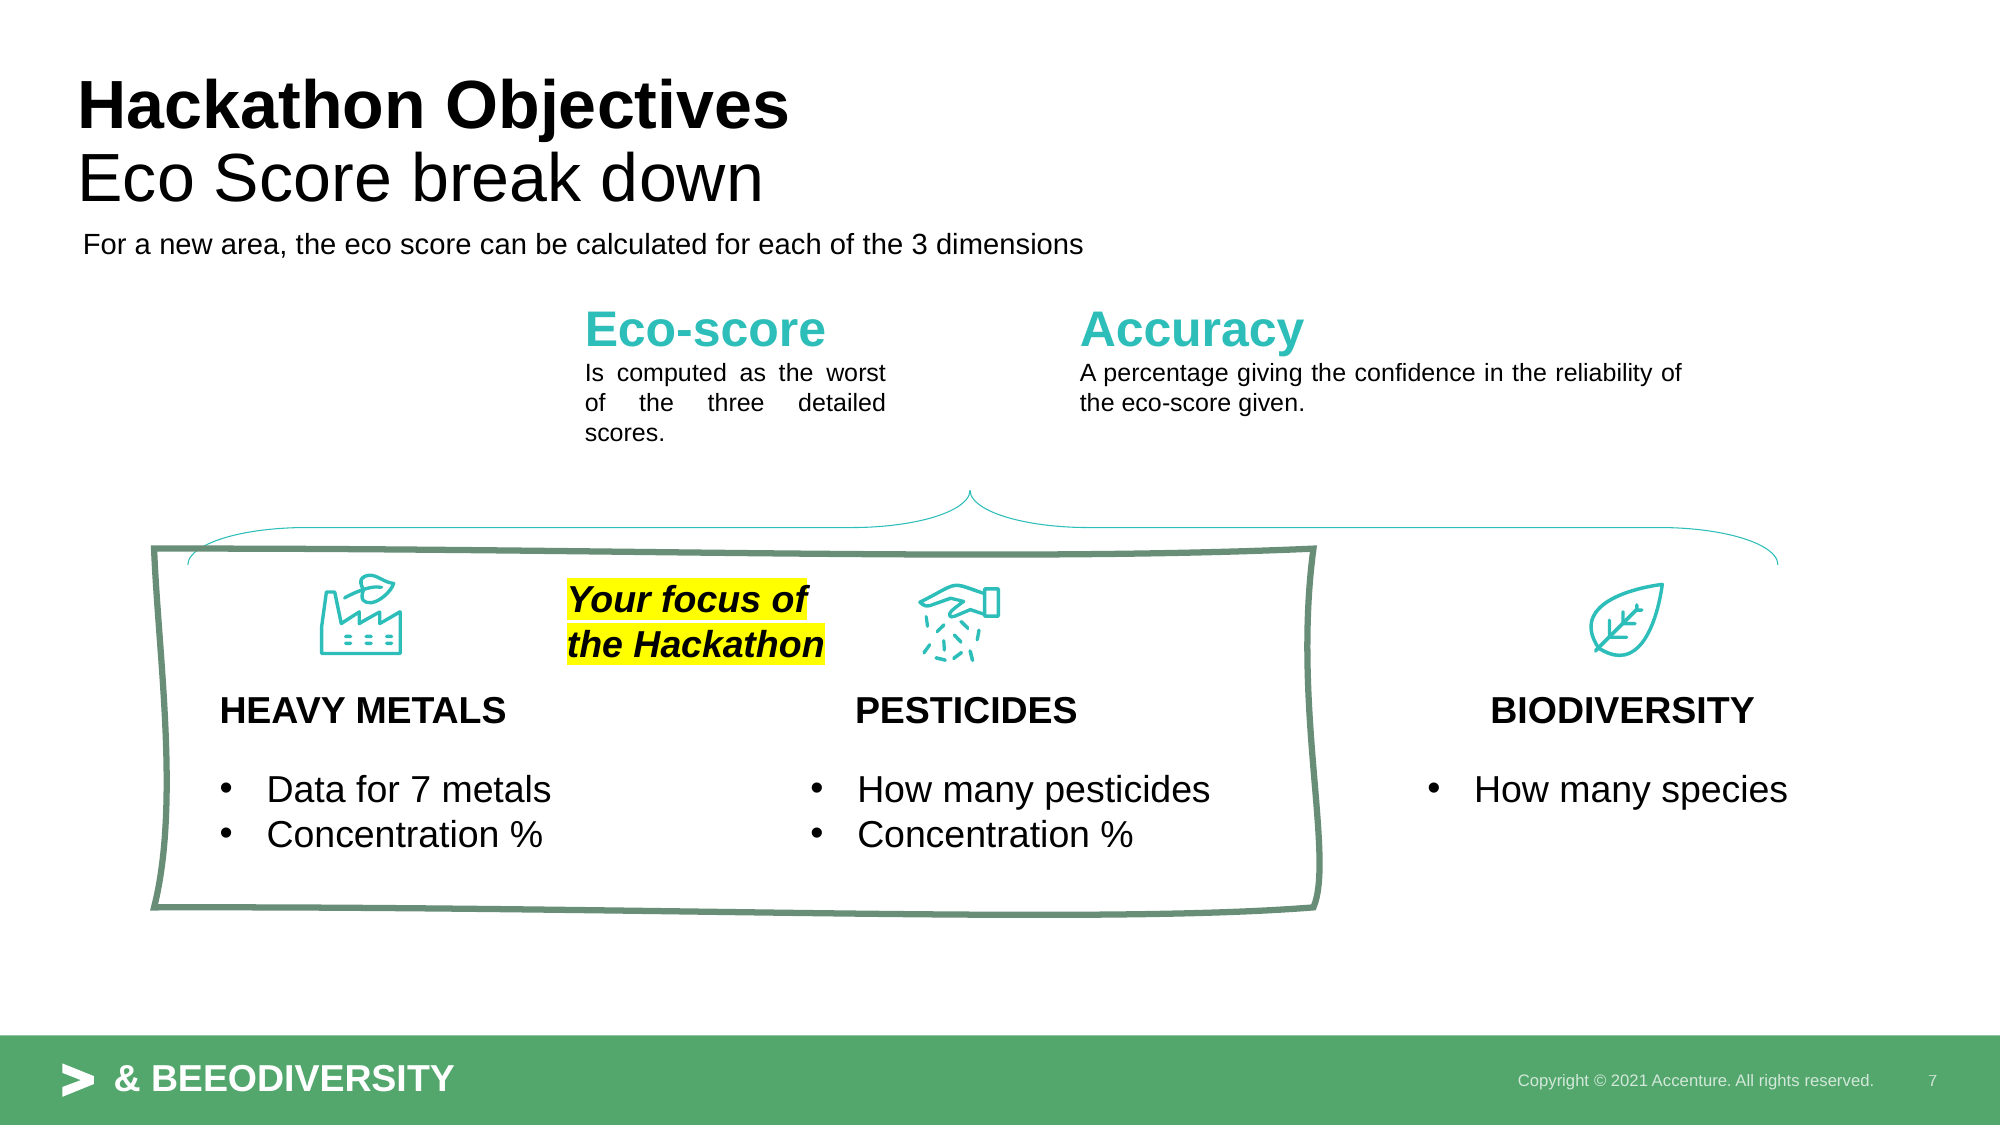

# Hackathon Objectives Eco Score break down
For a new area, the eco score can be calculated for each of the 3 dimensions
Eco-score
Is computed as the worst of the three detailed scores.
Accuracy
A percentage giving the confidence in the reliability of the eco-score given.

Your focus of the Hackathon

Heavy metals
pesticides
biodiversity
Data for 7 metals
Concentration %
How many pesticides
Concentration %
How many species

& BEEODIVERSITY
7

Copyright © 2021 Accenture. All rights reserved.